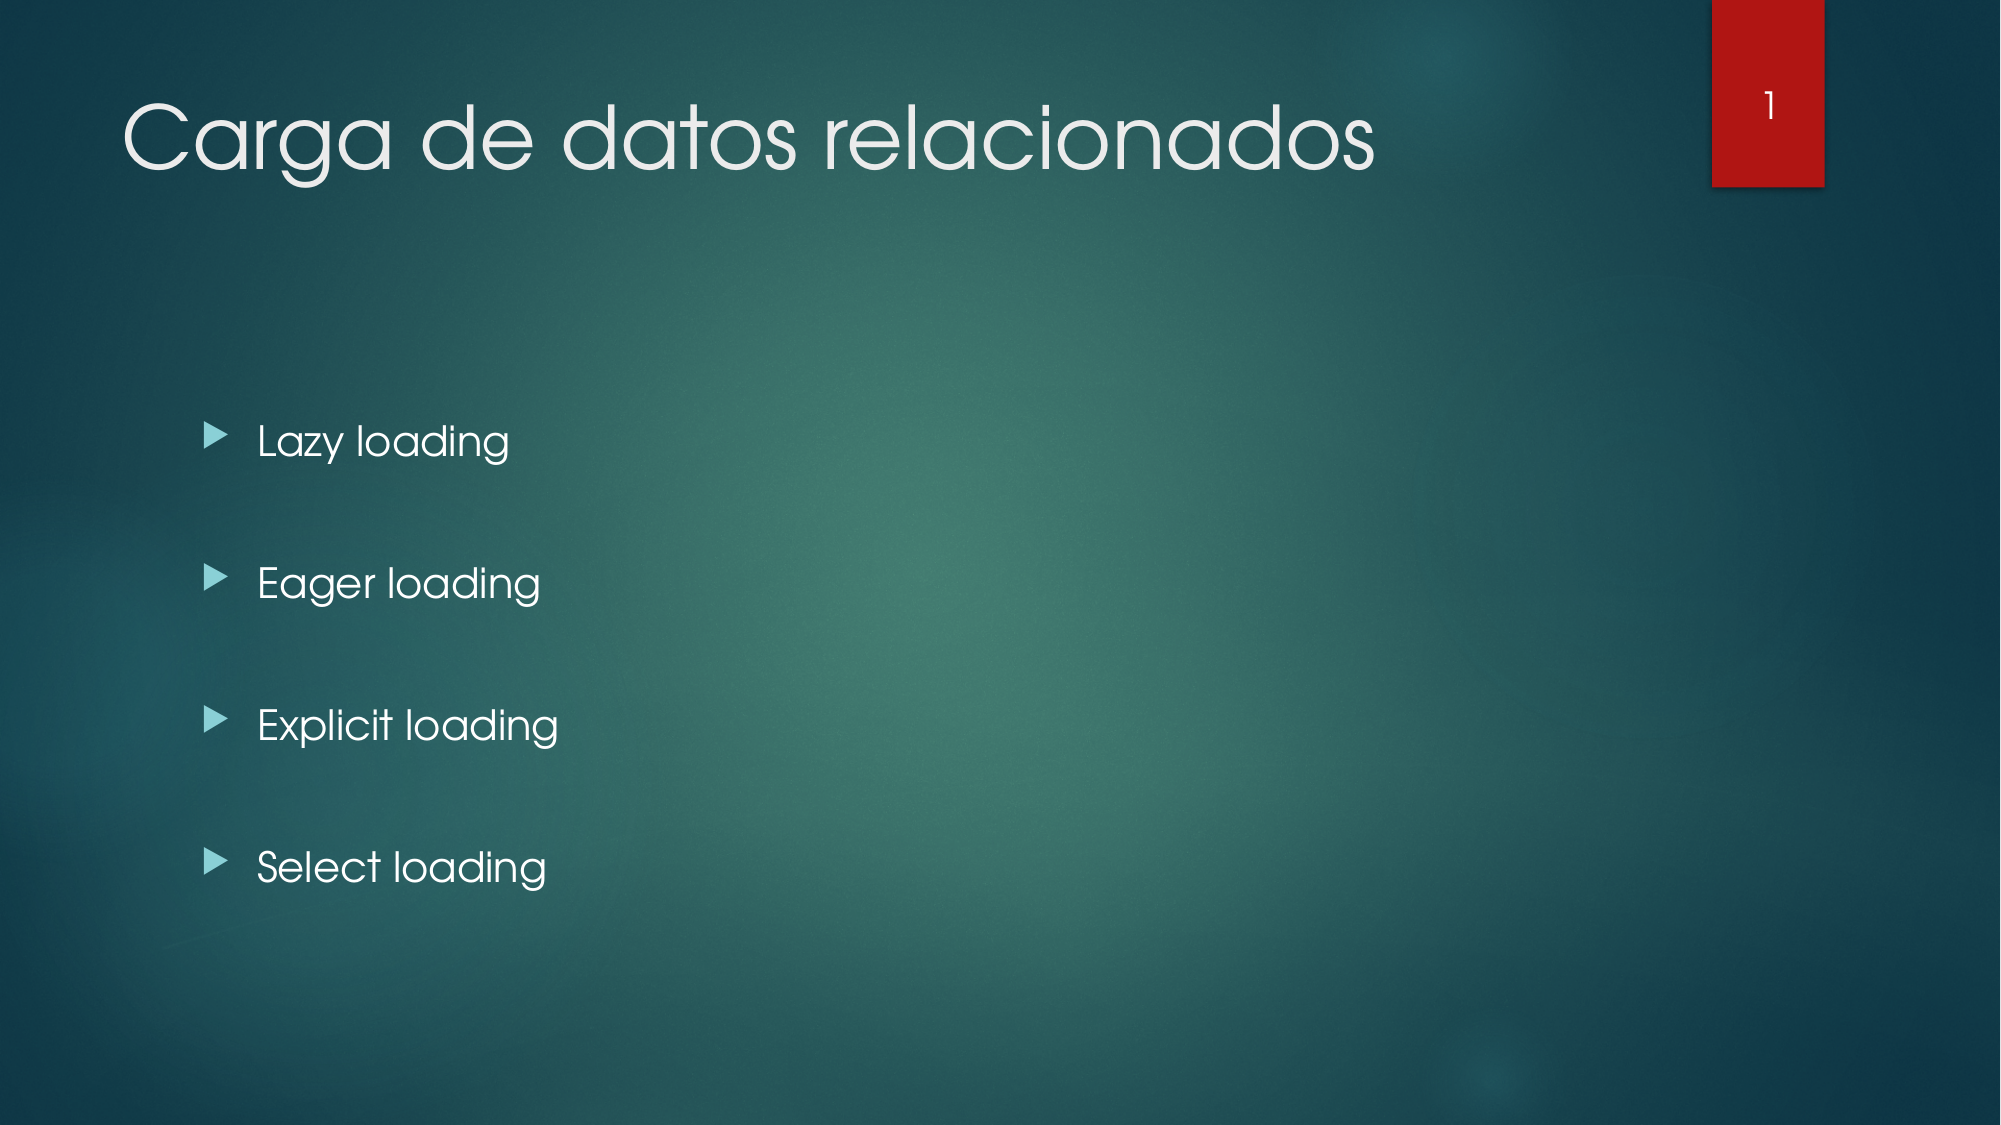

# Carga de datos relacionados
1

Lazy loading

Eager loading

Explicit loading

Select loading